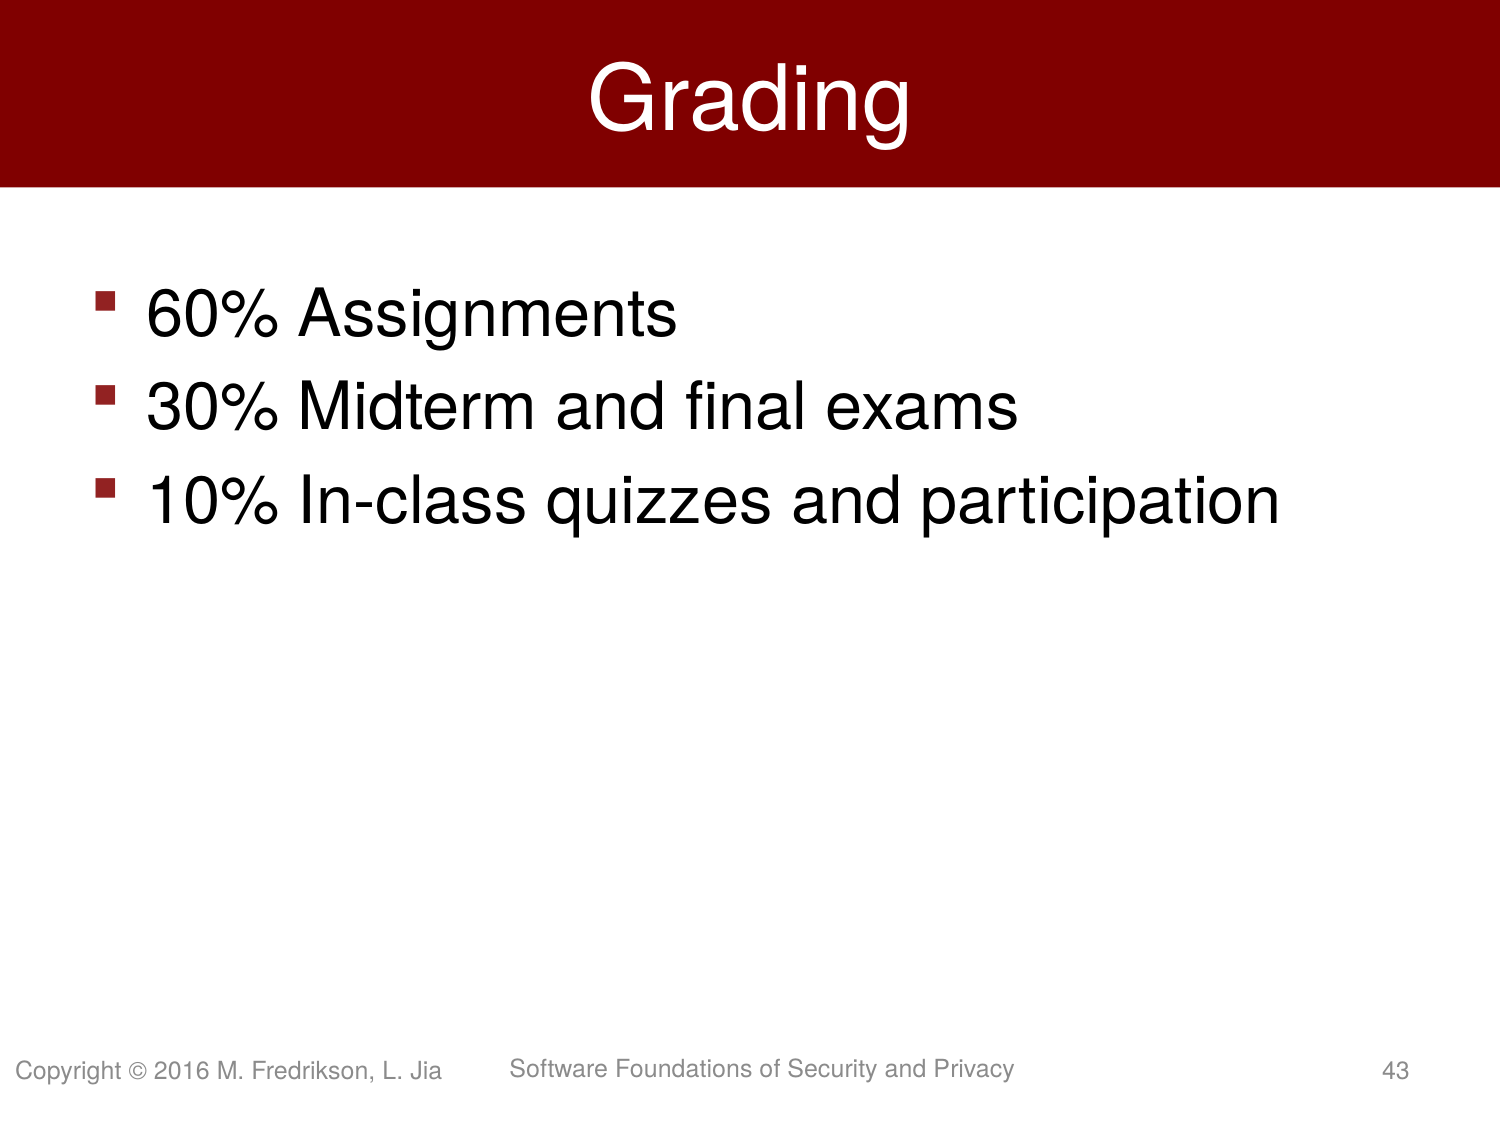

# Grading
60% Assignments
30% Midterm and final exams
10% In-class quizzes and participation

Copyright © 2016 M. Fredrikson, L. Jia
43